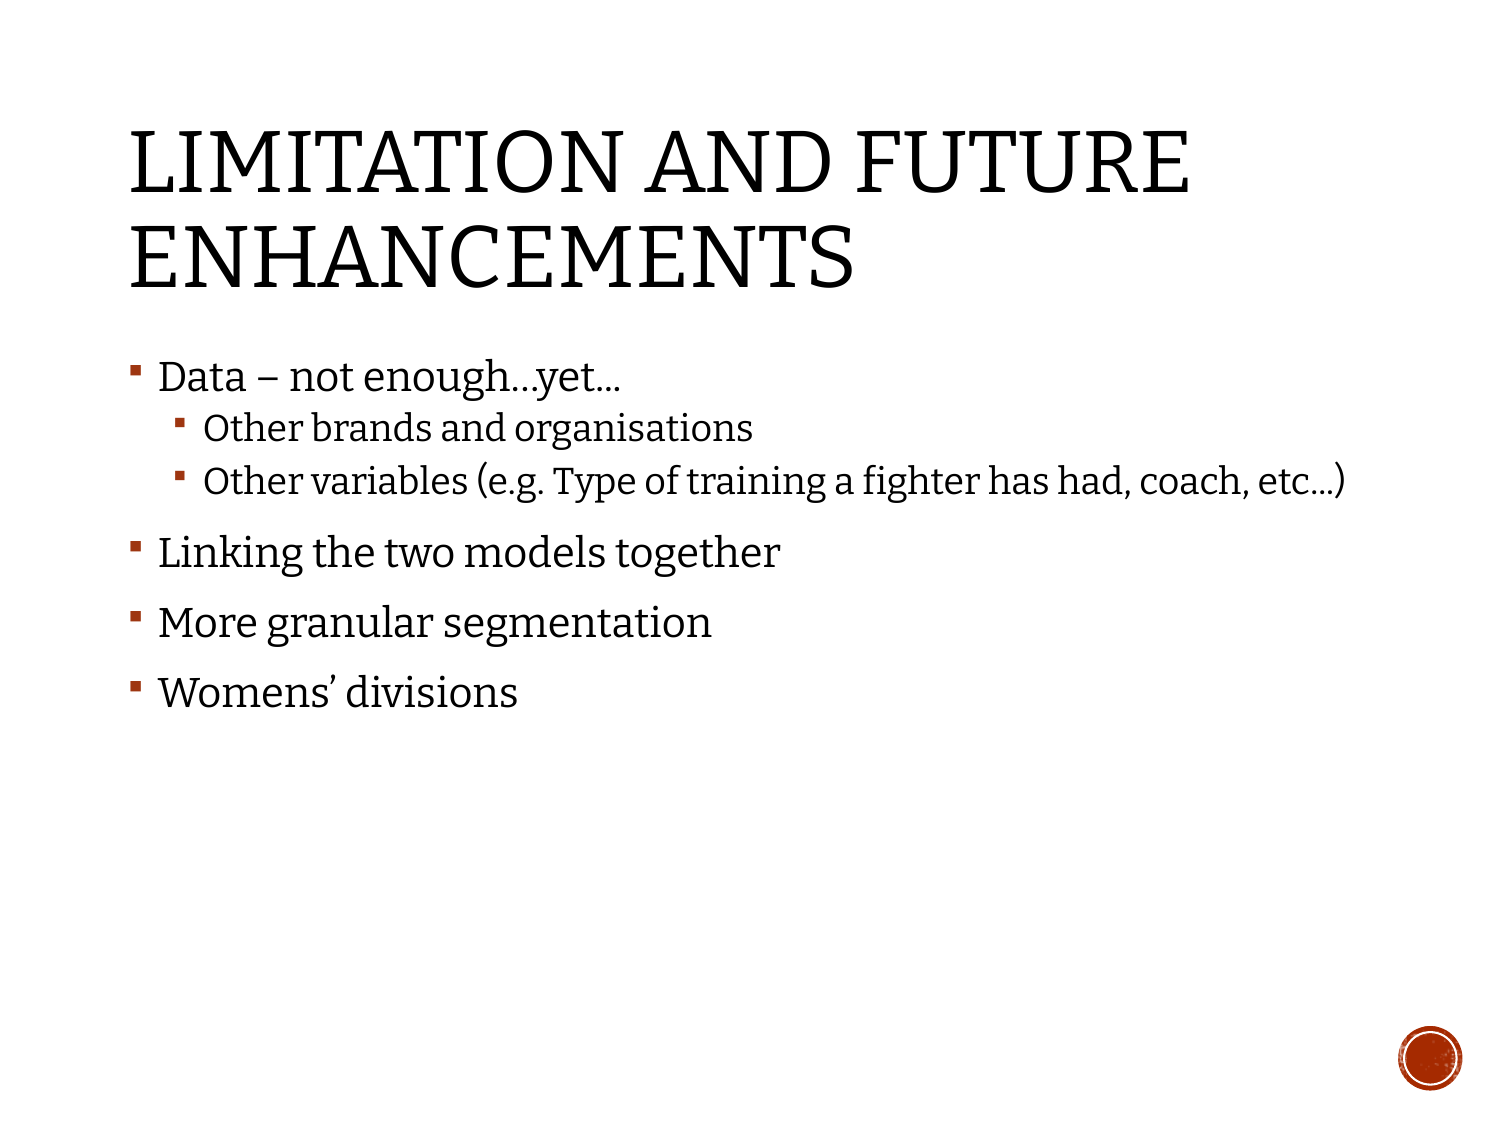

# Limitation and Future Enhancements
Data – not enough…yet...
Other brands and organisations
Other variables (e.g. Type of training a fighter has had, coach, etc...)
Linking the two models together
More granular segmentation
Womens’ divisions